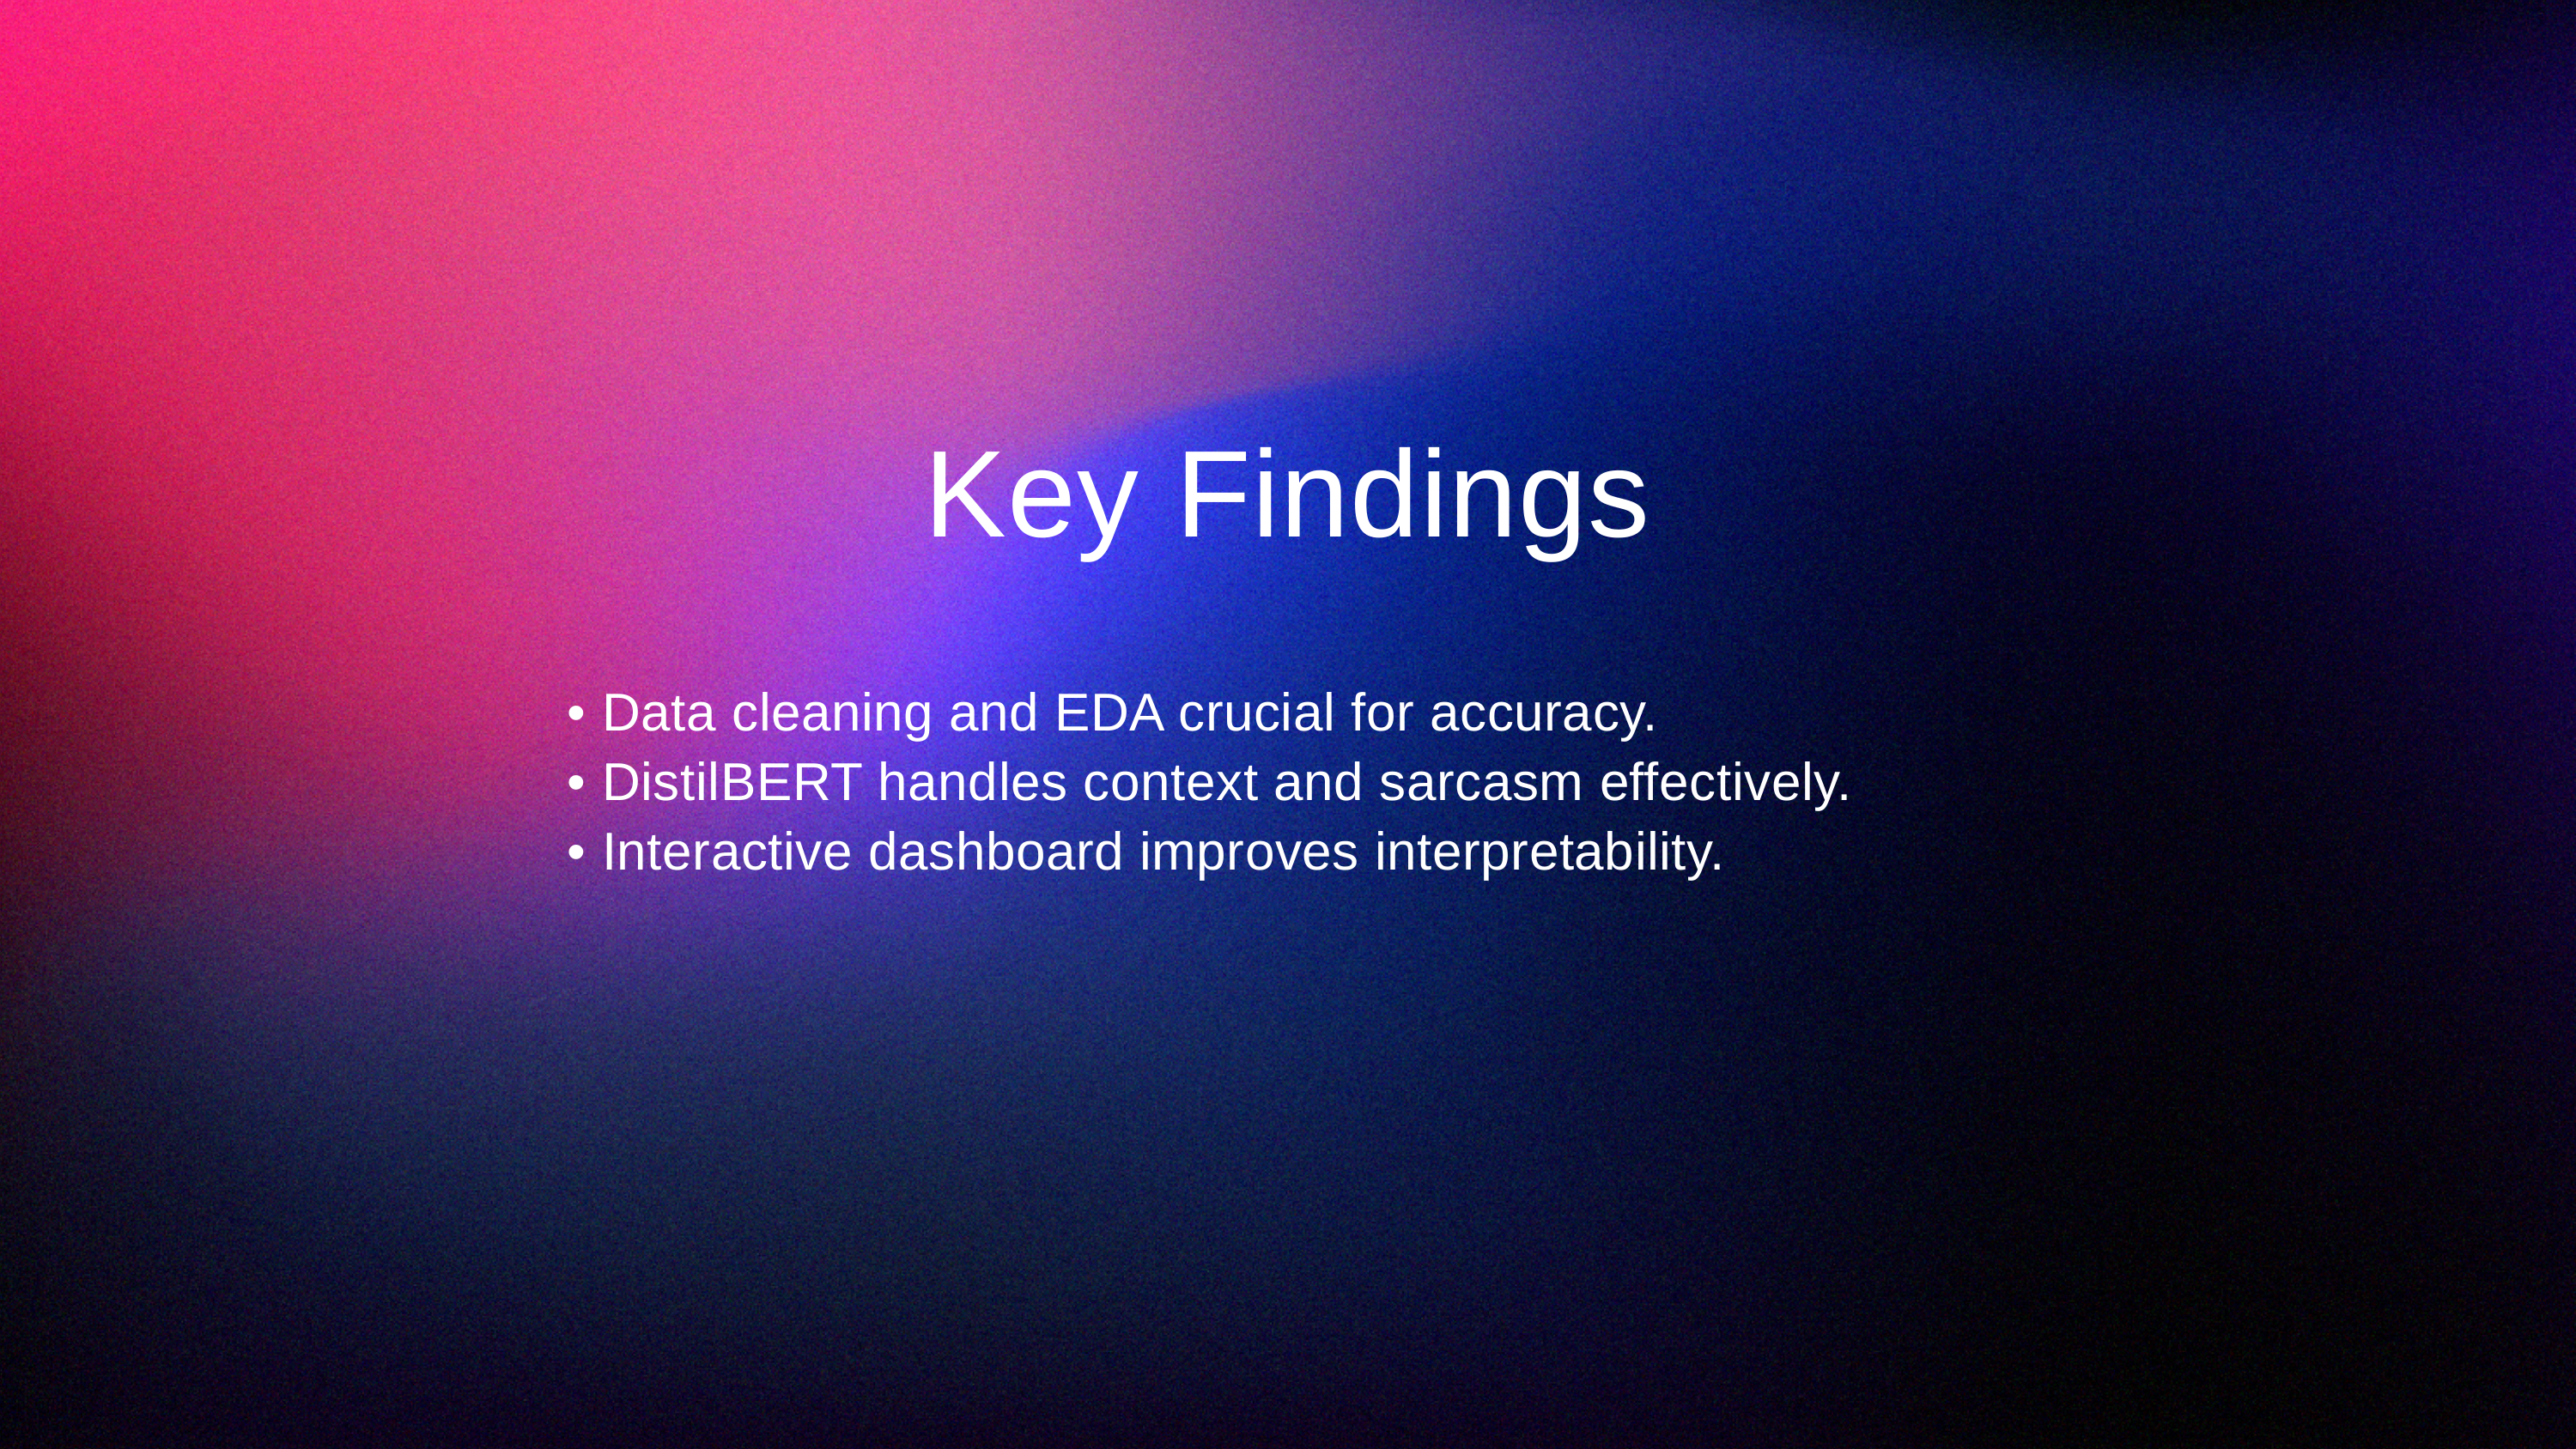

Key Findings
• Data cleaning and EDA crucial for accuracy.
• DistilBERT handles context and sarcasm effectively.
• Interactive dashboard improves interpretability.